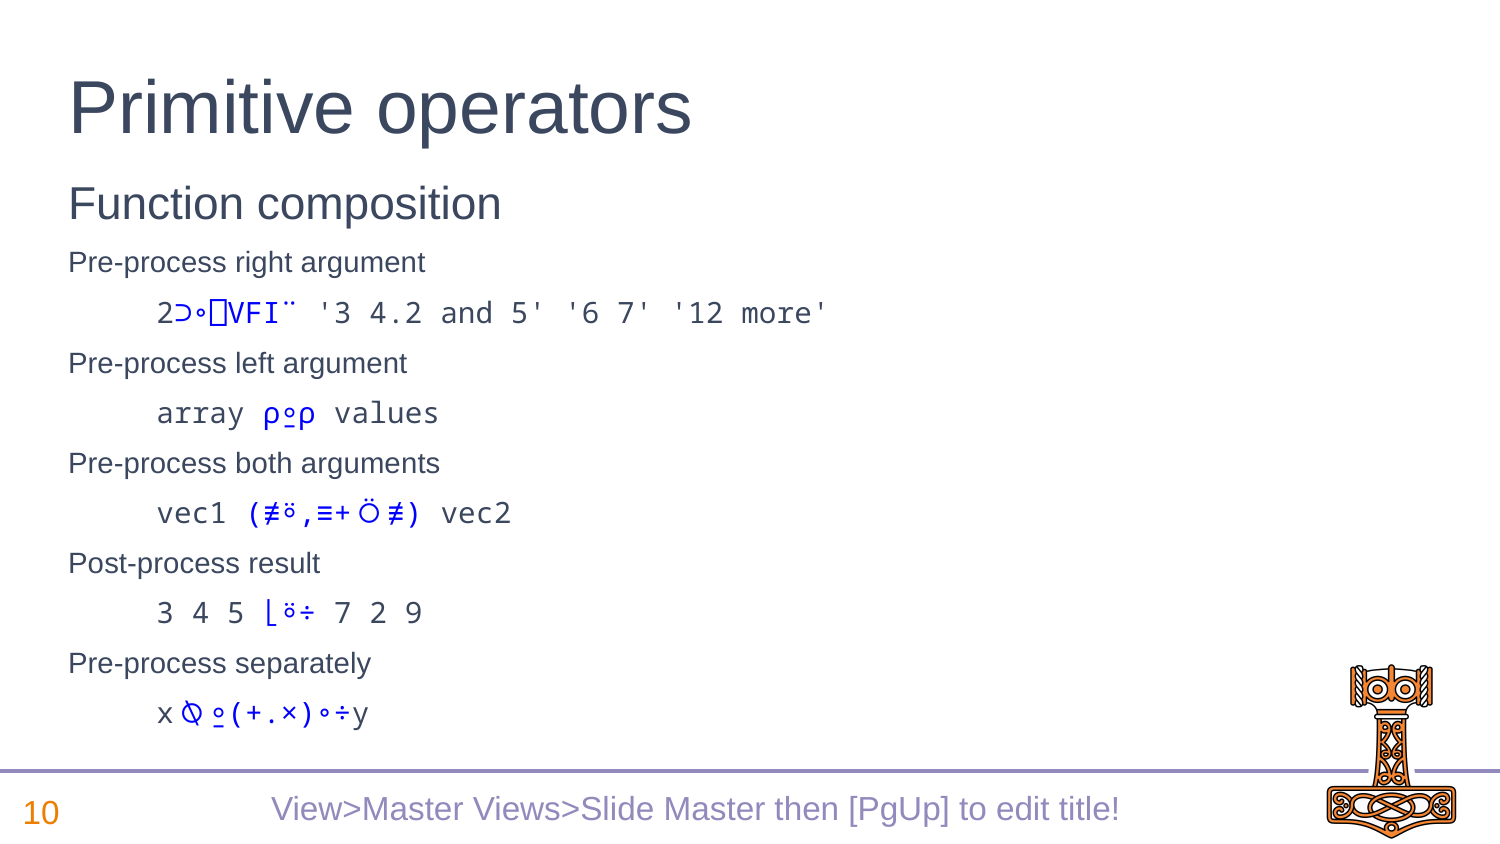

# Primitive operators
Function composition

Pre-process right argument
	2⊃∘⎕VFI¨ '3 4.2 and 5' '6 7' '12 more'
Pre-process left argument
	array ⍴⍛⍴ values
Pre-process both arguments
	vec1 (≢⍤,≡+⍥≢) vec2
Post-process result
	3 4 5 ⌊⍤÷ 7 2 9
Pre-process separately
	x⍉⍛(+.×)∘÷y